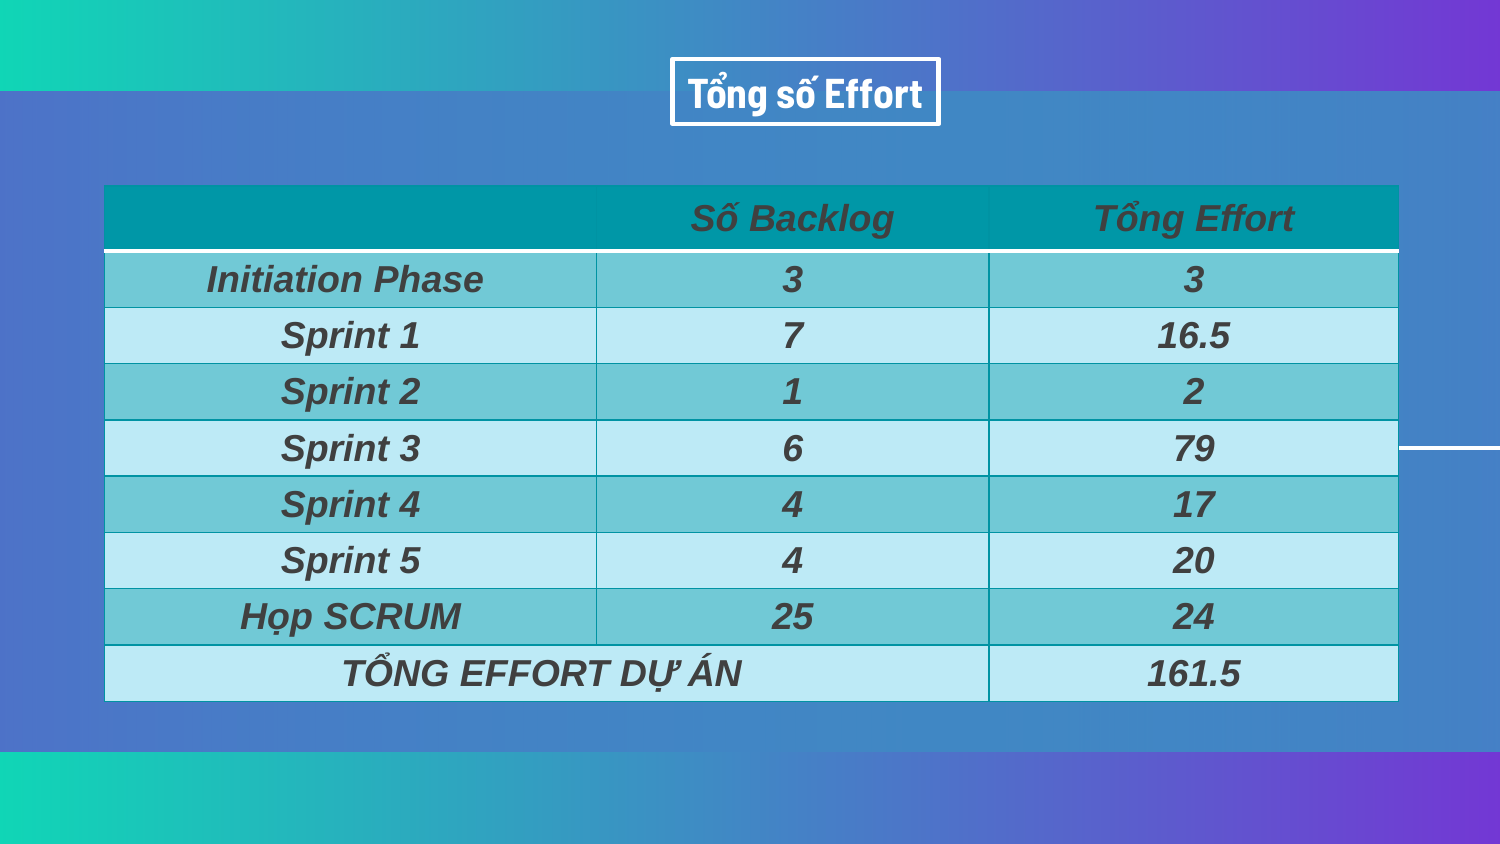

Tổng số Effort
|  | Số Backlog | Tổng Effort |
| --- | --- | --- |
| Initiation Phase | 3 | 3 |
| Sprint 1 | 7 | 16.5 |
| Sprint 2 | 1 | 2 |
| Sprint 3 | 6 | 79 |
| Sprint 4 | 4 | 17 |
| Sprint 5 | 4 | 20 |
| Họp SCRUM | 25 | 24 |
| TỔNG EFFORT DỰ ÁN |  | 161.5 |